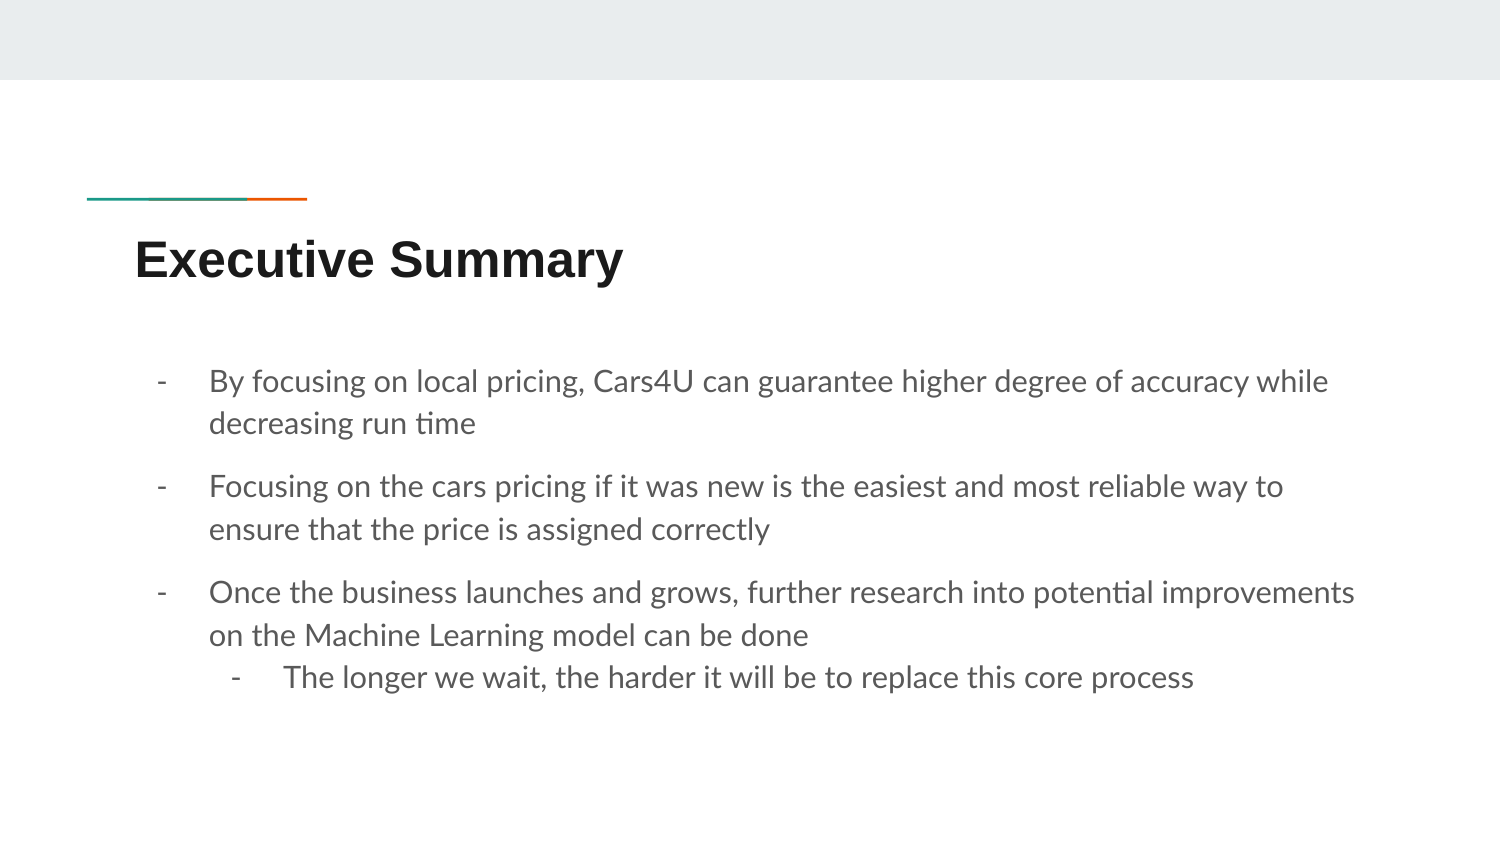

# Executive Summary
By focusing on local pricing, Cars4U can guarantee higher degree of accuracy while decreasing run time
Focusing on the cars pricing if it was new is the easiest and most reliable way to ensure that the price is assigned correctly
Once the business launches and grows, further research into potential improvements on the Machine Learning model can be done
The longer we wait, the harder it will be to replace this core process